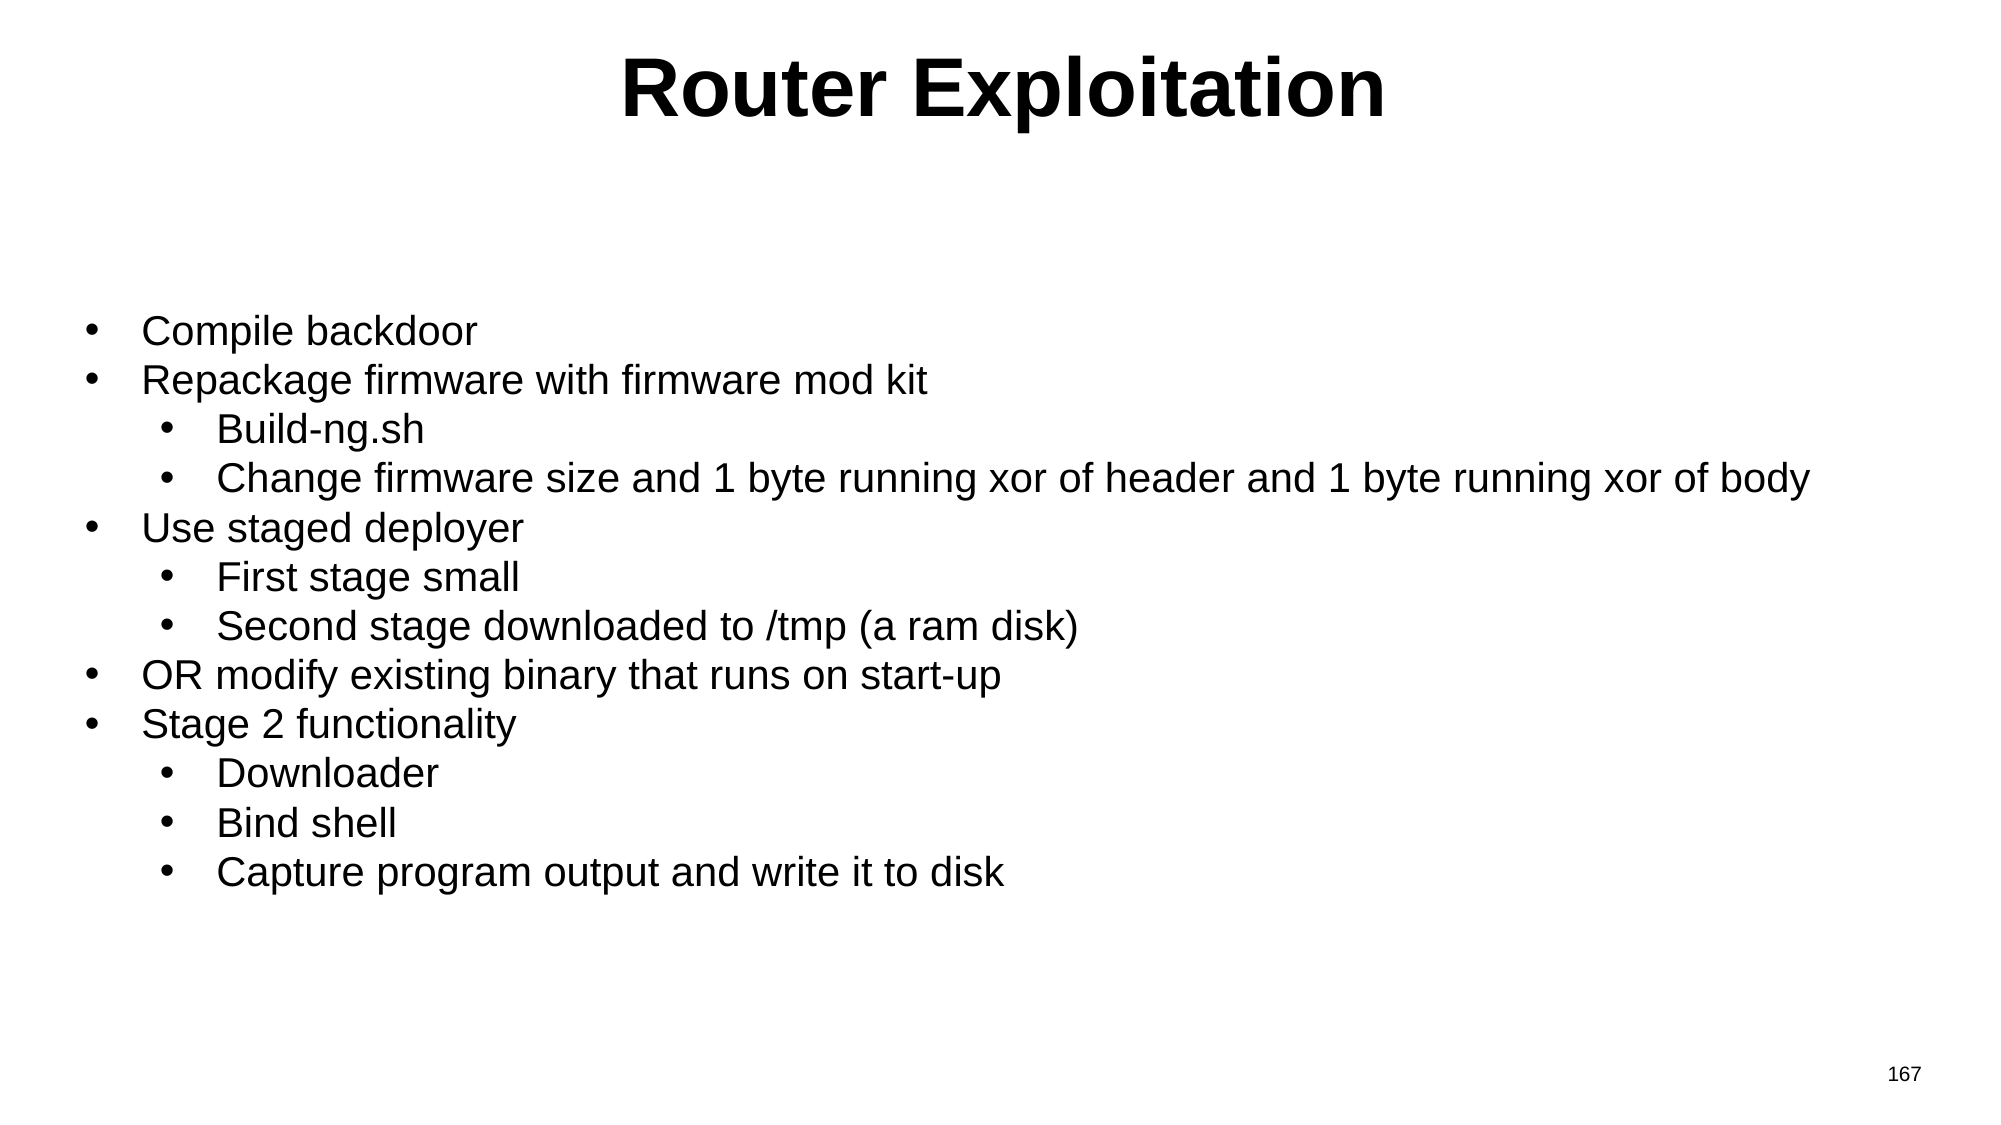

# Router Exploitation
Compile backdoor
Repackage firmware with firmware mod kit
Build-ng.sh
Change firmware size and 1 byte running xor of header and 1 byte running xor of body
Use staged deployer
First stage small
Second stage downloaded to /tmp (a ram disk)
OR modify existing binary that runs on start-up
Stage 2 functionality
Downloader
Bind shell
Capture program output and write it to disk

167